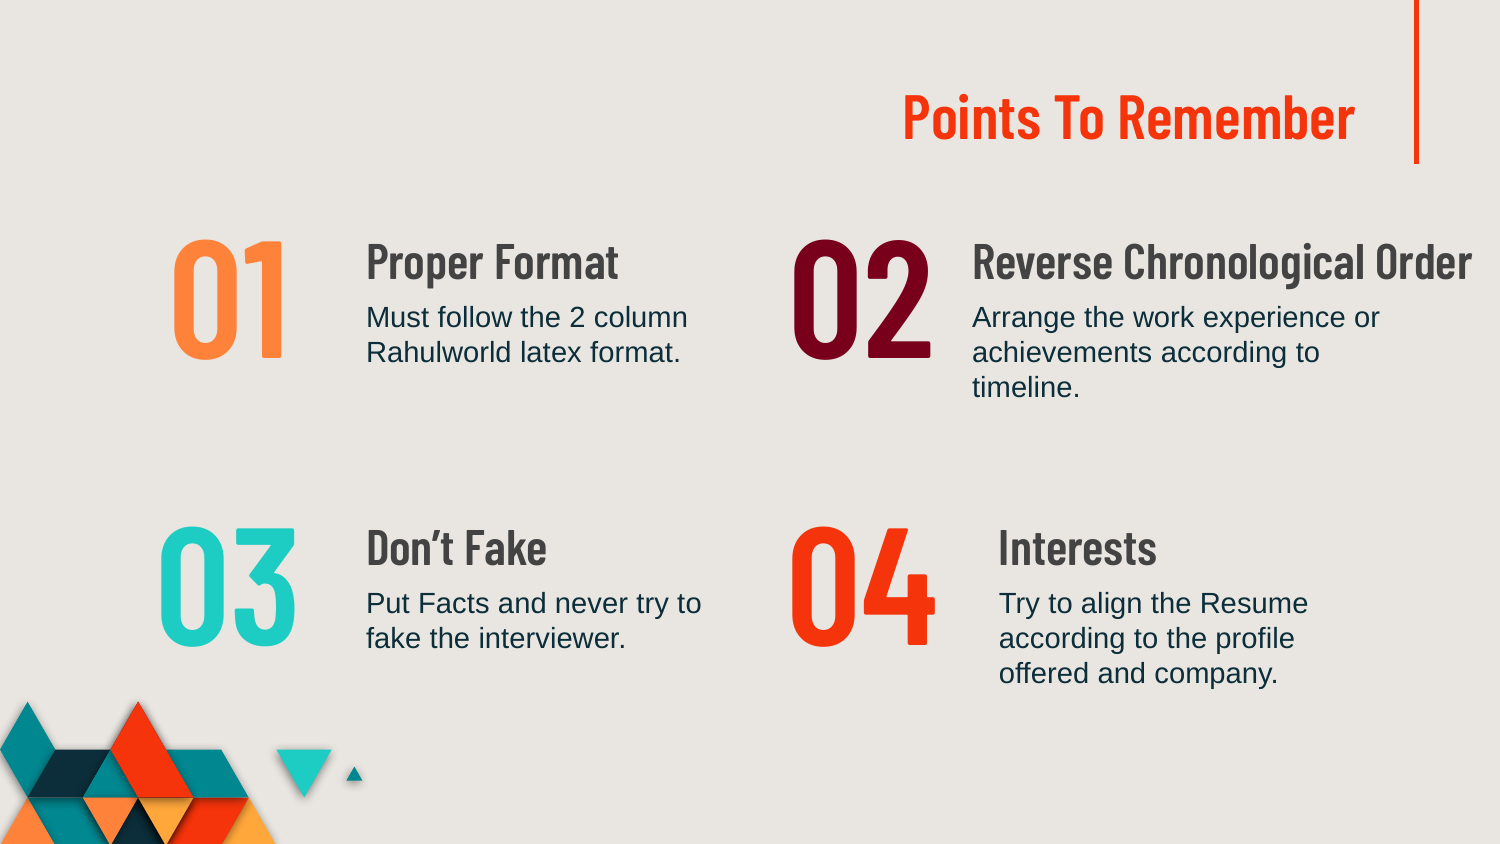

Points To Remember
# Proper Format
Reverse Chronological Order
01
02
Must follow the 2 column Rahulworld latex format.
Arrange the work experience or achievements according to timeline.
Don’t Fake
Interests
03
04
Try to align the Resume according to the profile offered and company.
Put Facts and never try to fake the interviewer.